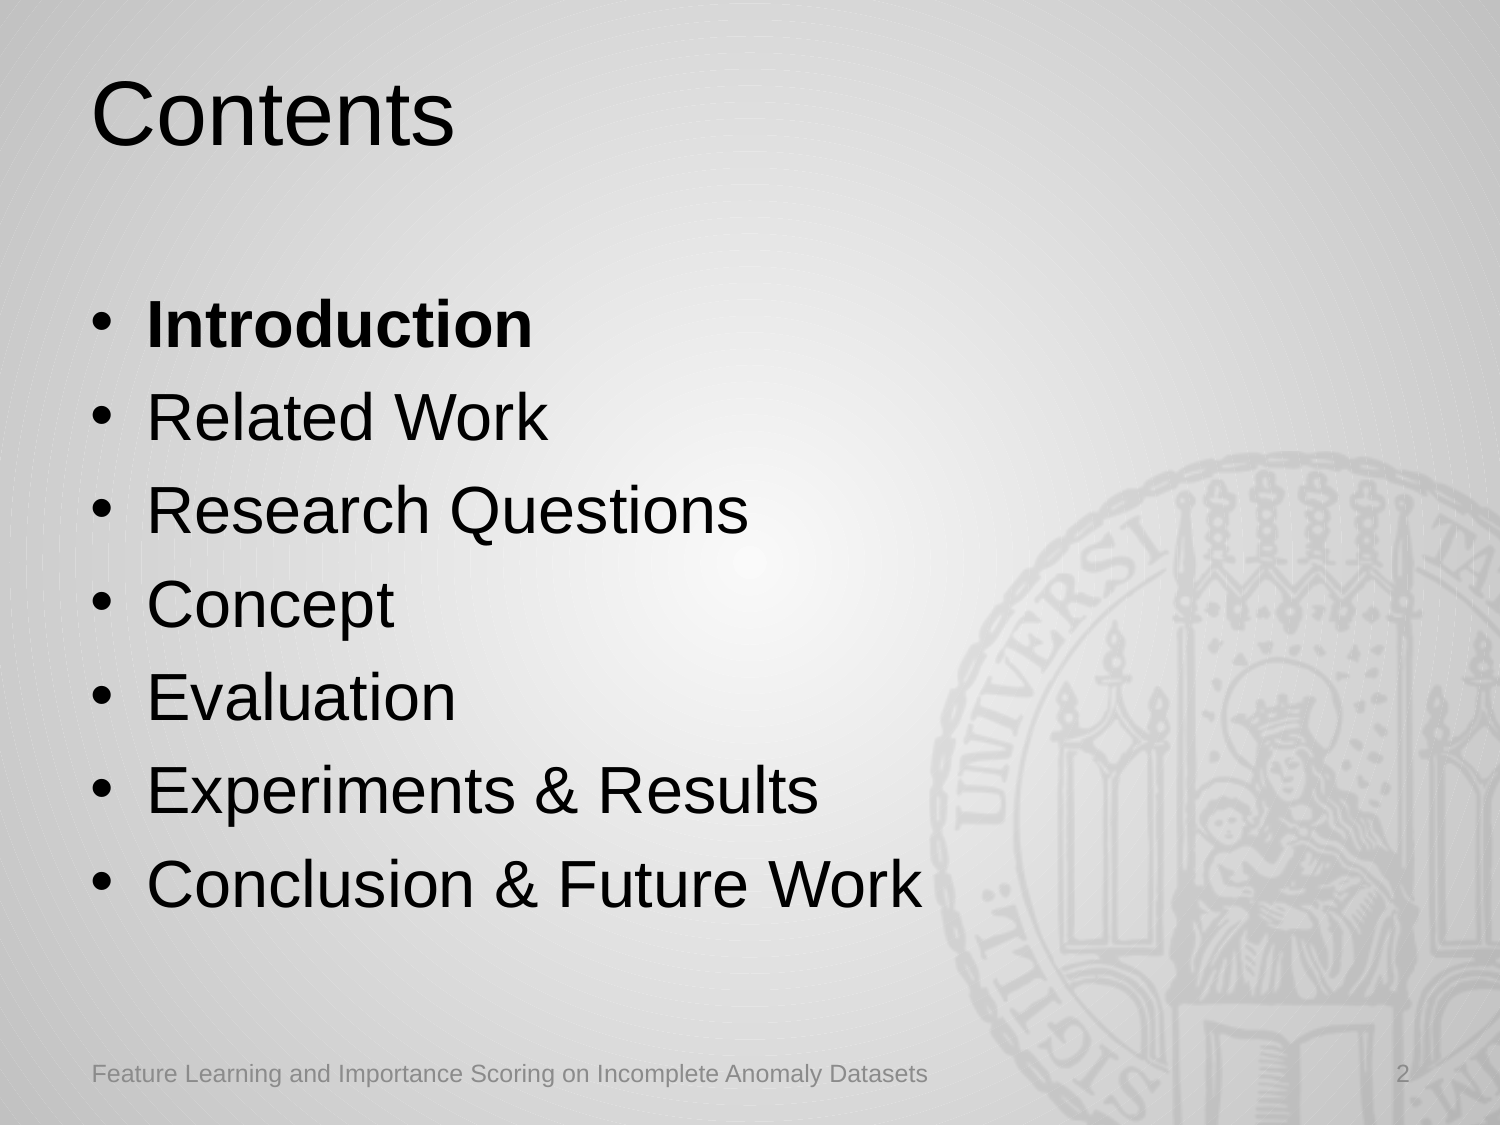

# Contents
Introduction
Related Work
Research Questions
Concept
Evaluation
Experiments & Results
Conclusion & Future Work
Feature Learning and Importance Scoring on Incomplete Anomaly Datasets
2